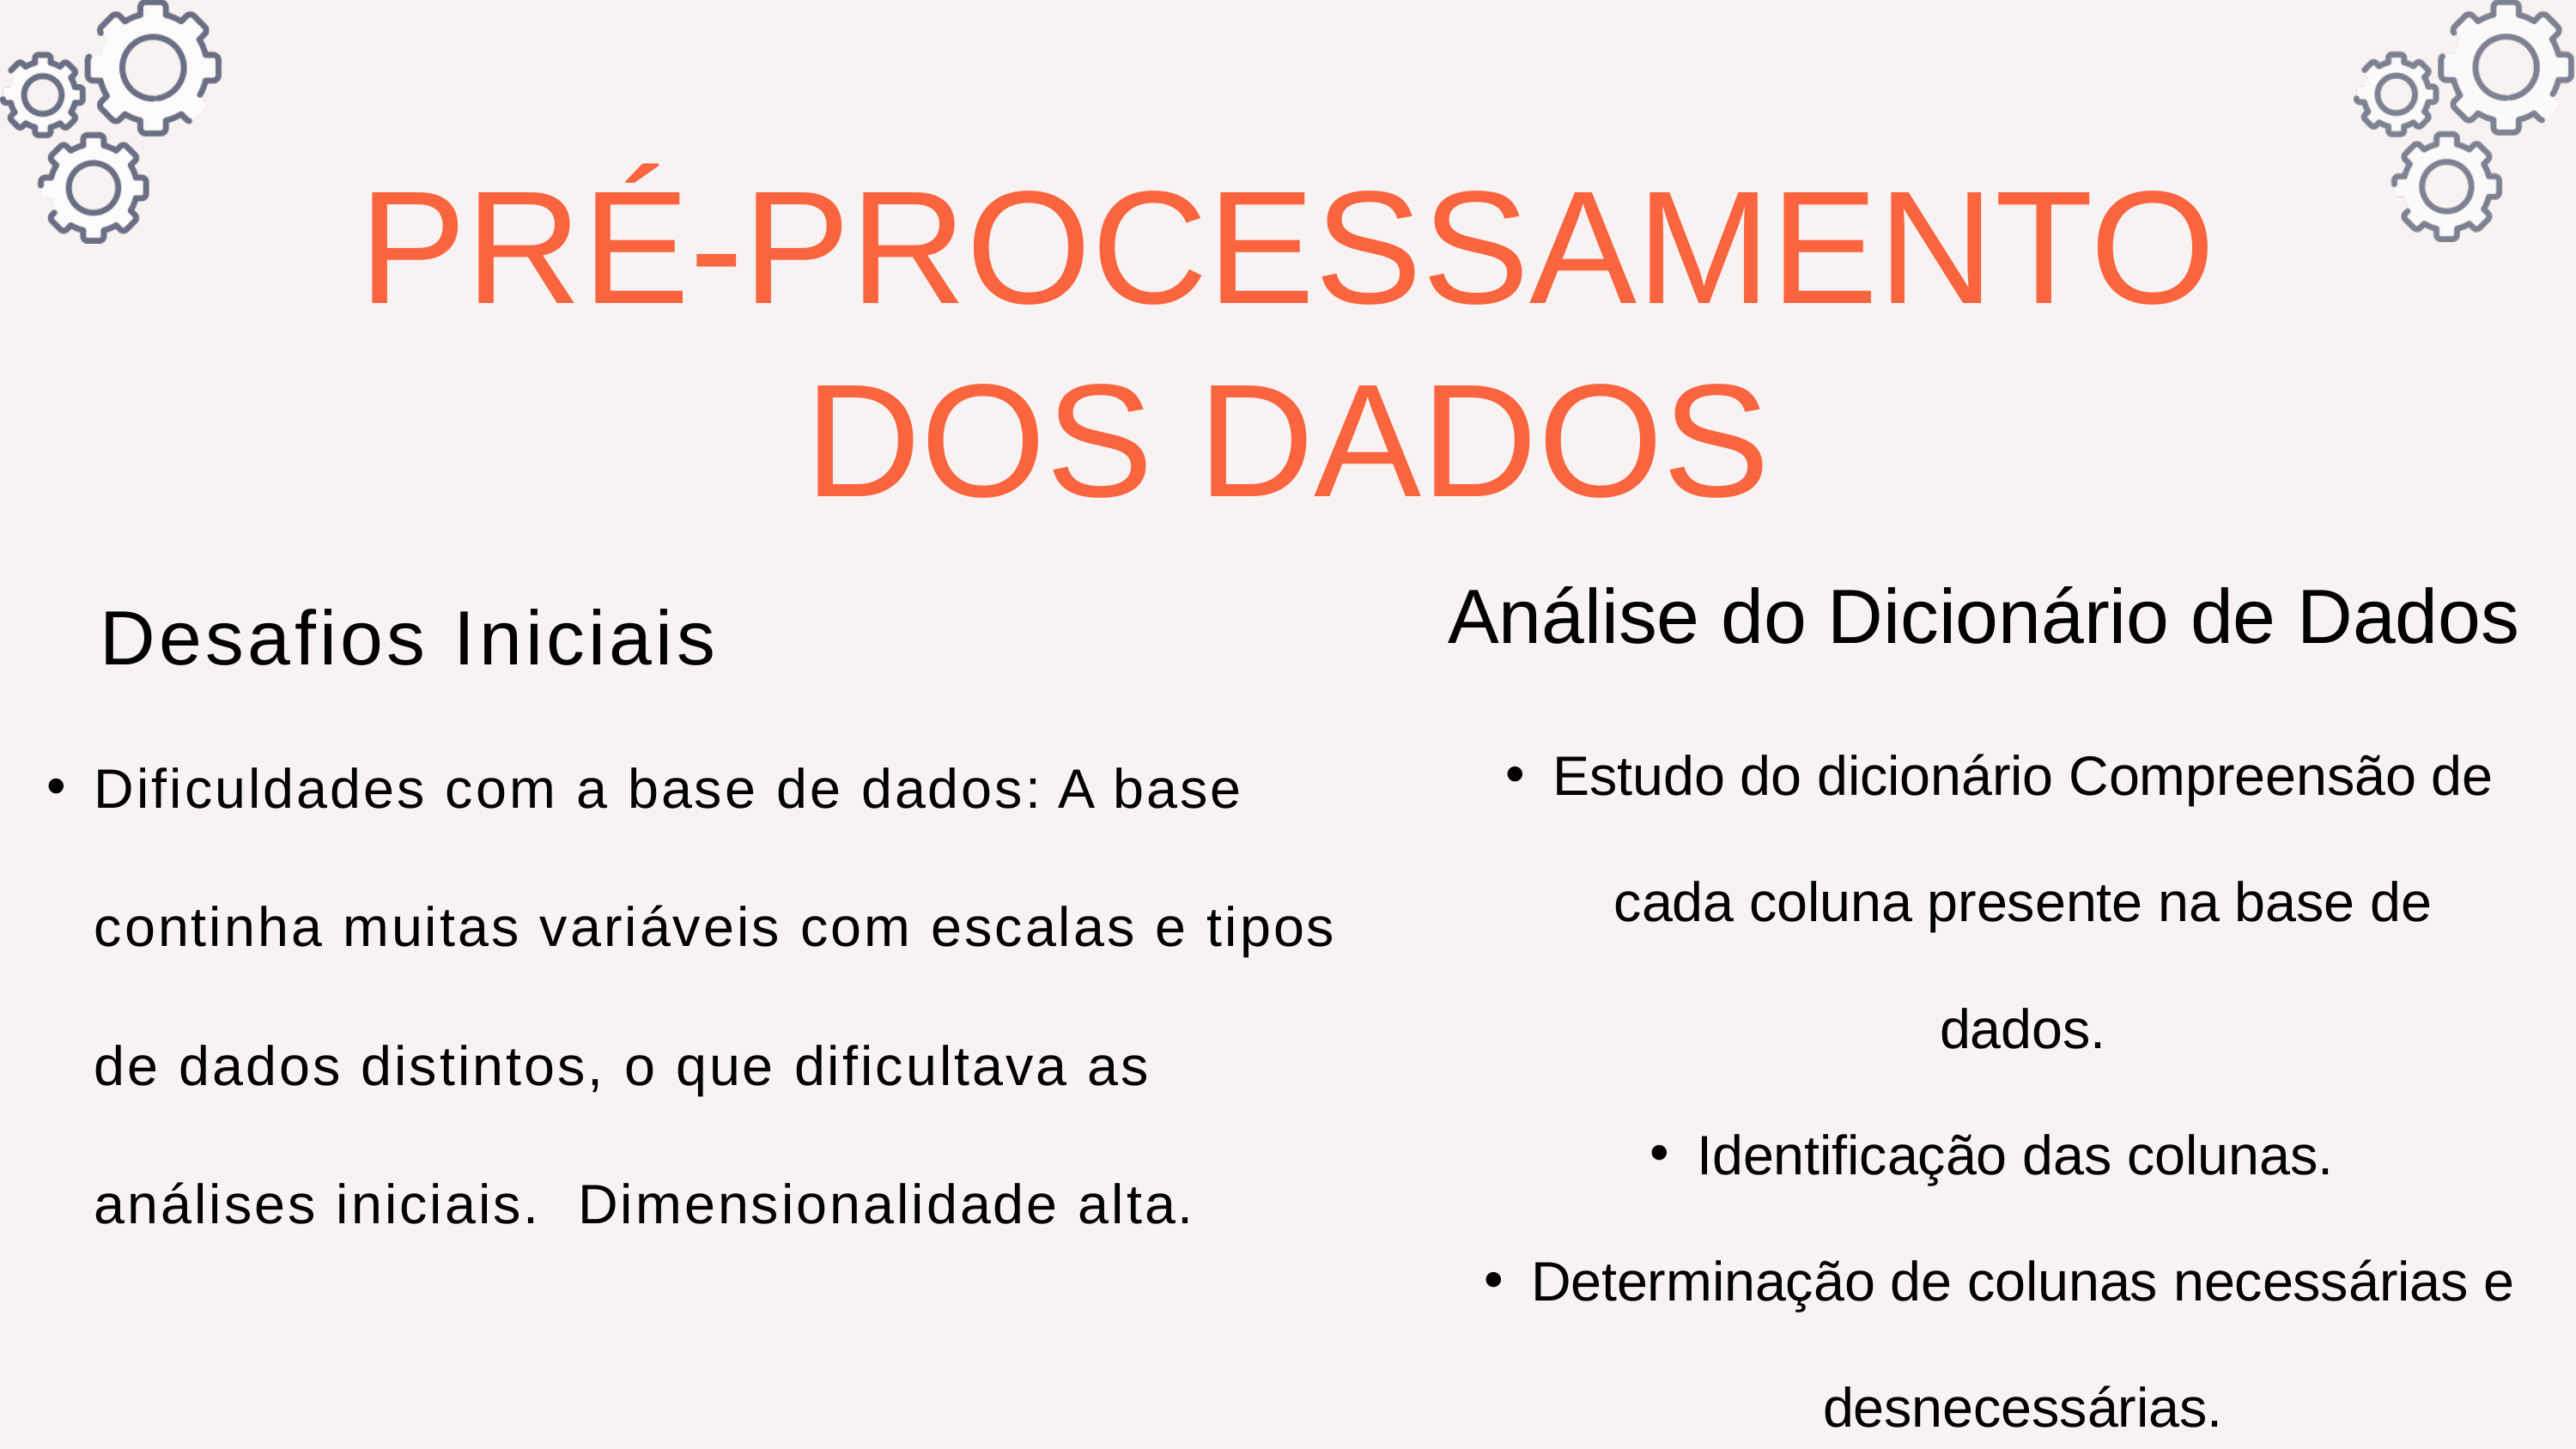

PRÉ-PROCESSAMENTO DOS DADOS
    Desafios Iniciais
Dificuldades com a base de dados: A base continha muitas variáveis com escalas e tipos de dados distintos, o que dificultava as análises iniciais.  Dimensionalidade alta.

Estudo do dicionário Compreensão de cada coluna presente na base de dados.
Identificação das colunas.
Determinação de colunas necessárias e desnecessárias.

Análise do Dicionário de Dados